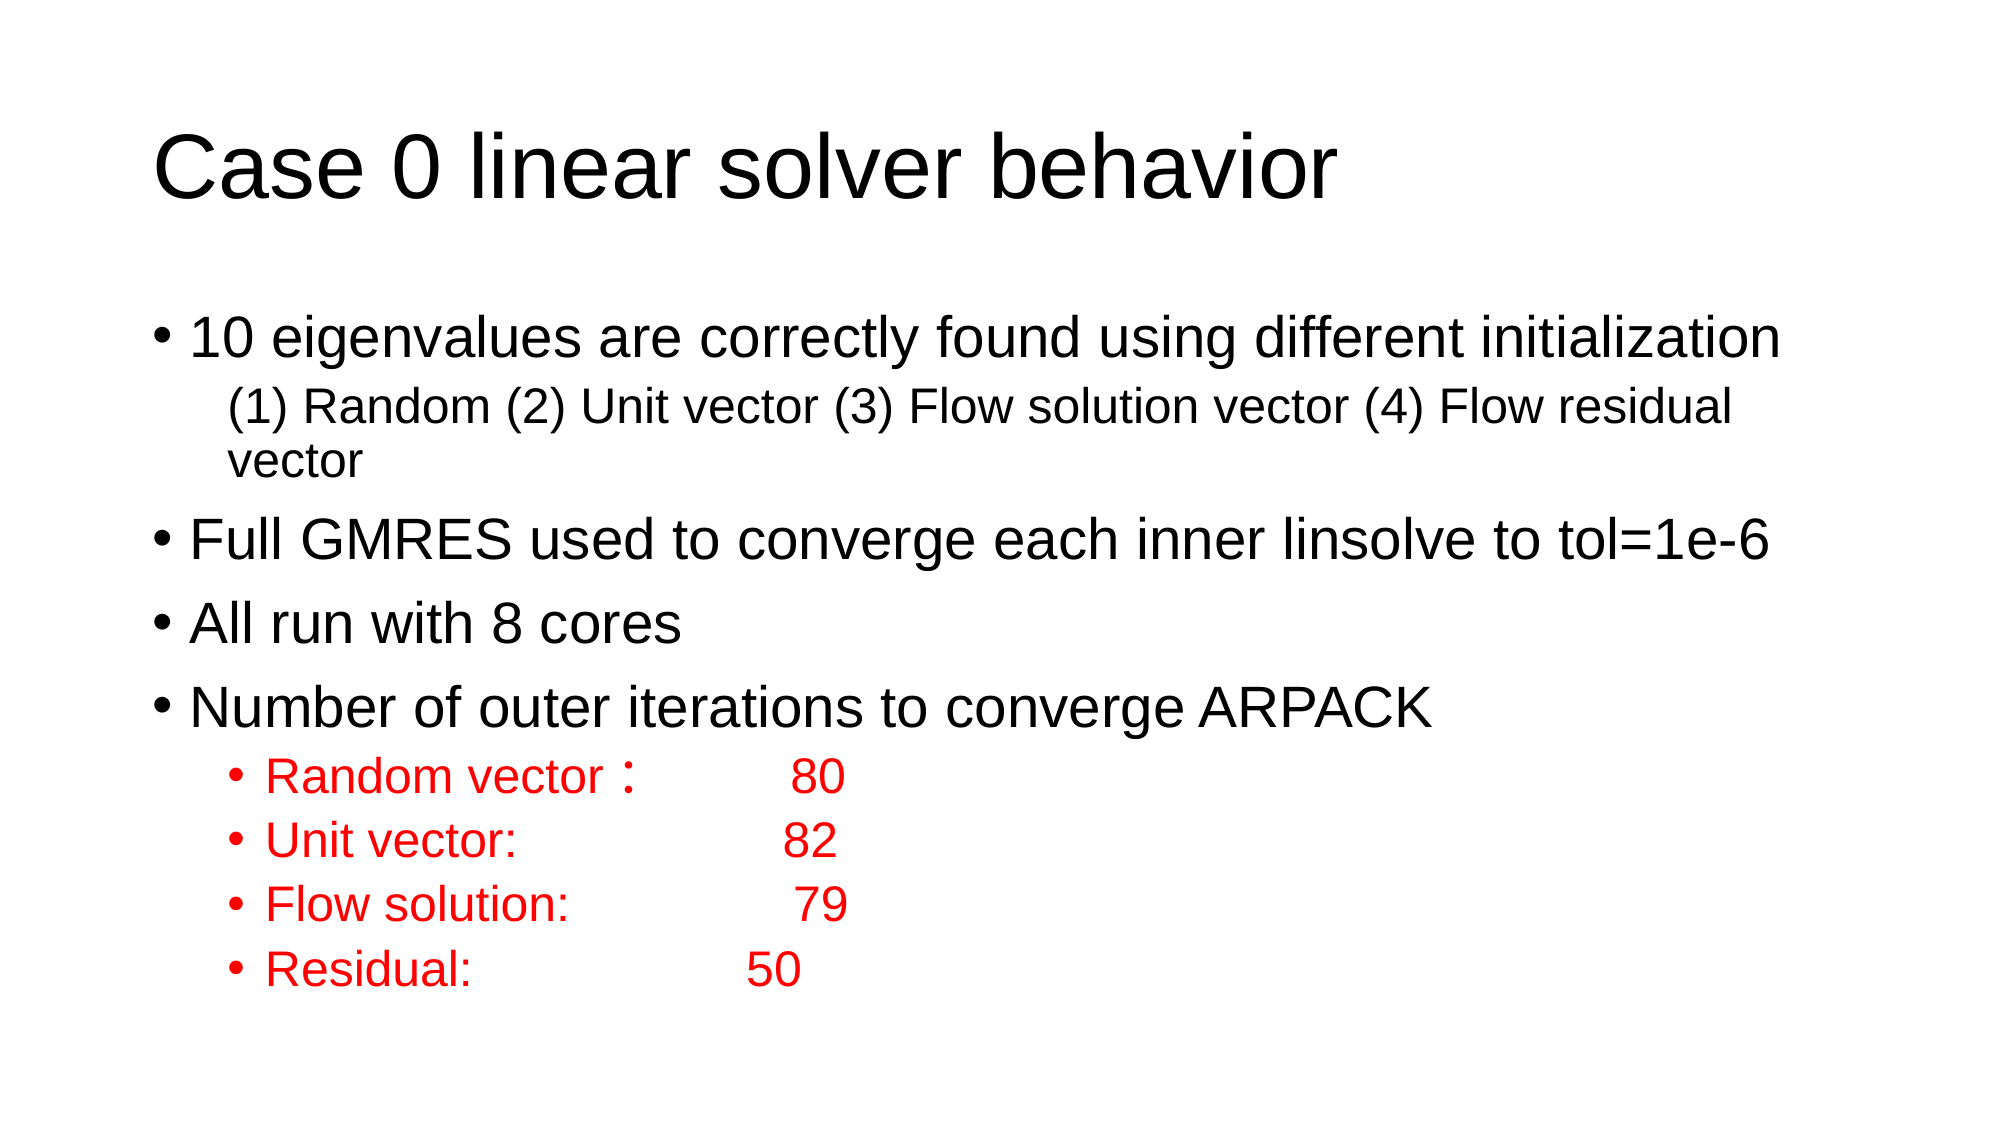

# Case 0 linear solver behavior
10 eigenvalues are correctly found using different initialization
(1) Random (2) Unit vector (3) Flow solution vector (4) Flow residual vector
Full GMRES used to converge each inner linsolve to tol=1e-6
All run with 8 cores
Number of outer iterations to converge ARPACK
Random vector：          80
Unit vector:                   82
Flow solution:                79
Residual:	             50